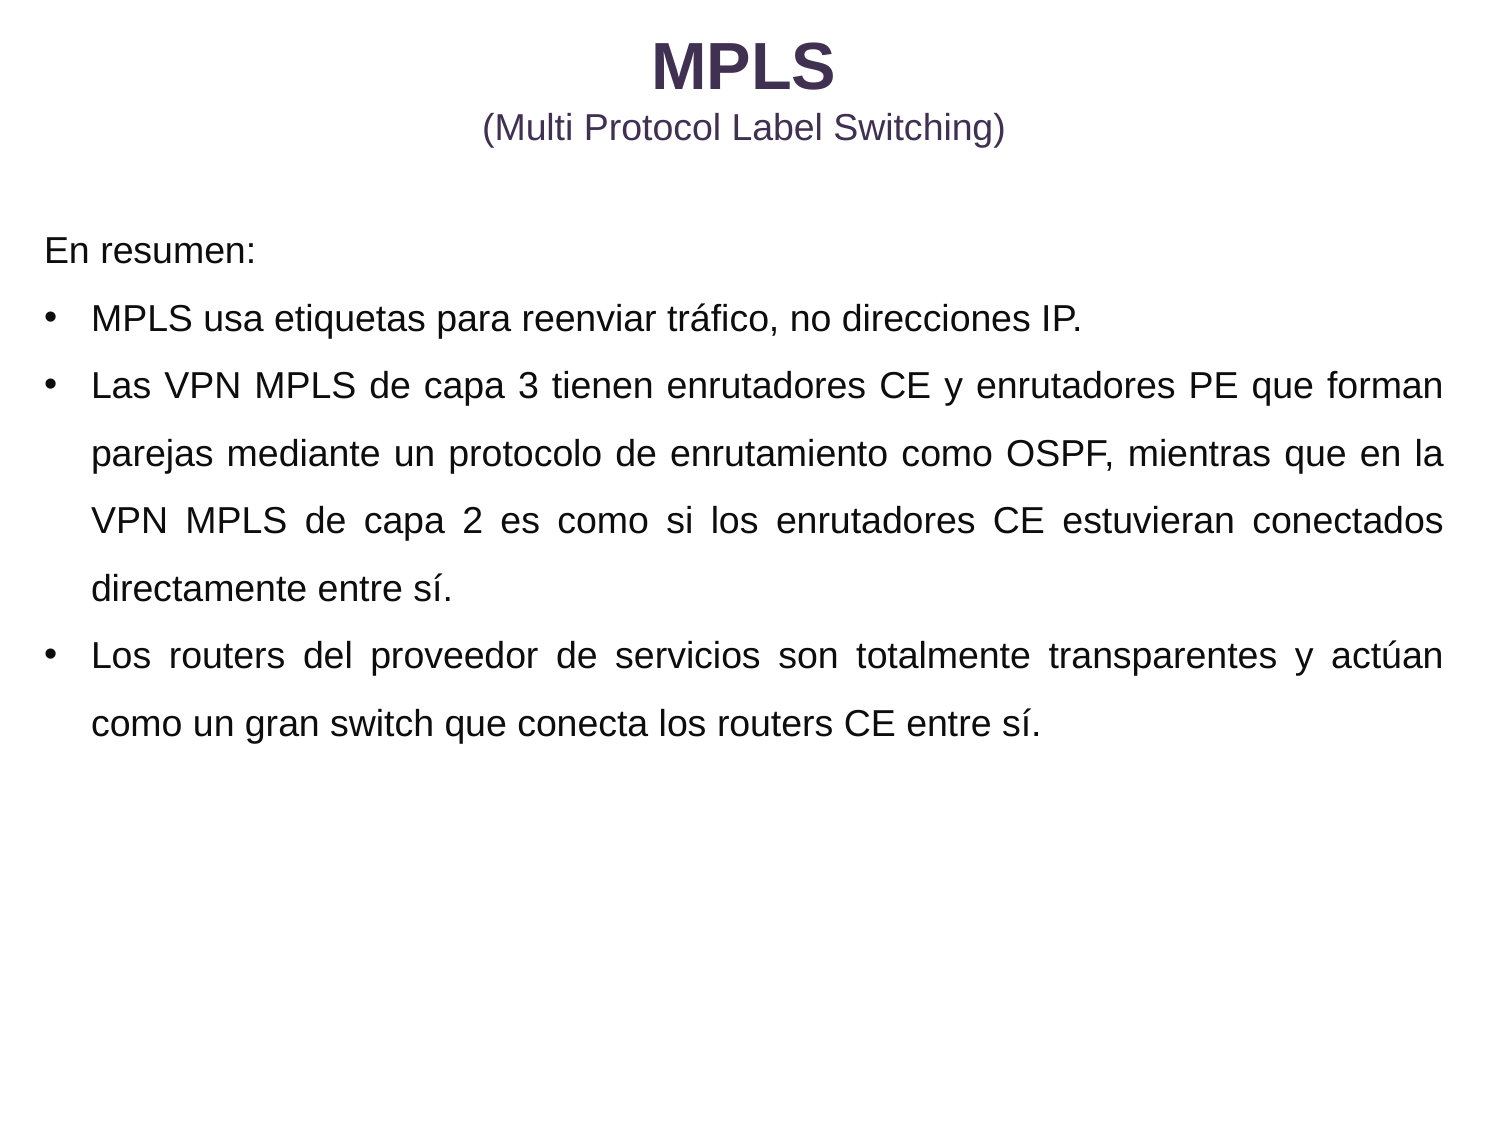

MPLS
(Multi Protocol Label Switching)
En resumen:
MPLS usa etiquetas para reenviar tráfico, no direcciones IP.
Las VPN MPLS de capa 3 tienen enrutadores CE y enrutadores PE que forman parejas mediante un protocolo de enrutamiento como OSPF, mientras que en la VPN MPLS de capa 2 es como si los enrutadores CE estuvieran conectados directamente entre sí.
Los routers del proveedor de servicios son totalmente transparentes y actúan como un gran switch que conecta los routers CE entre sí.